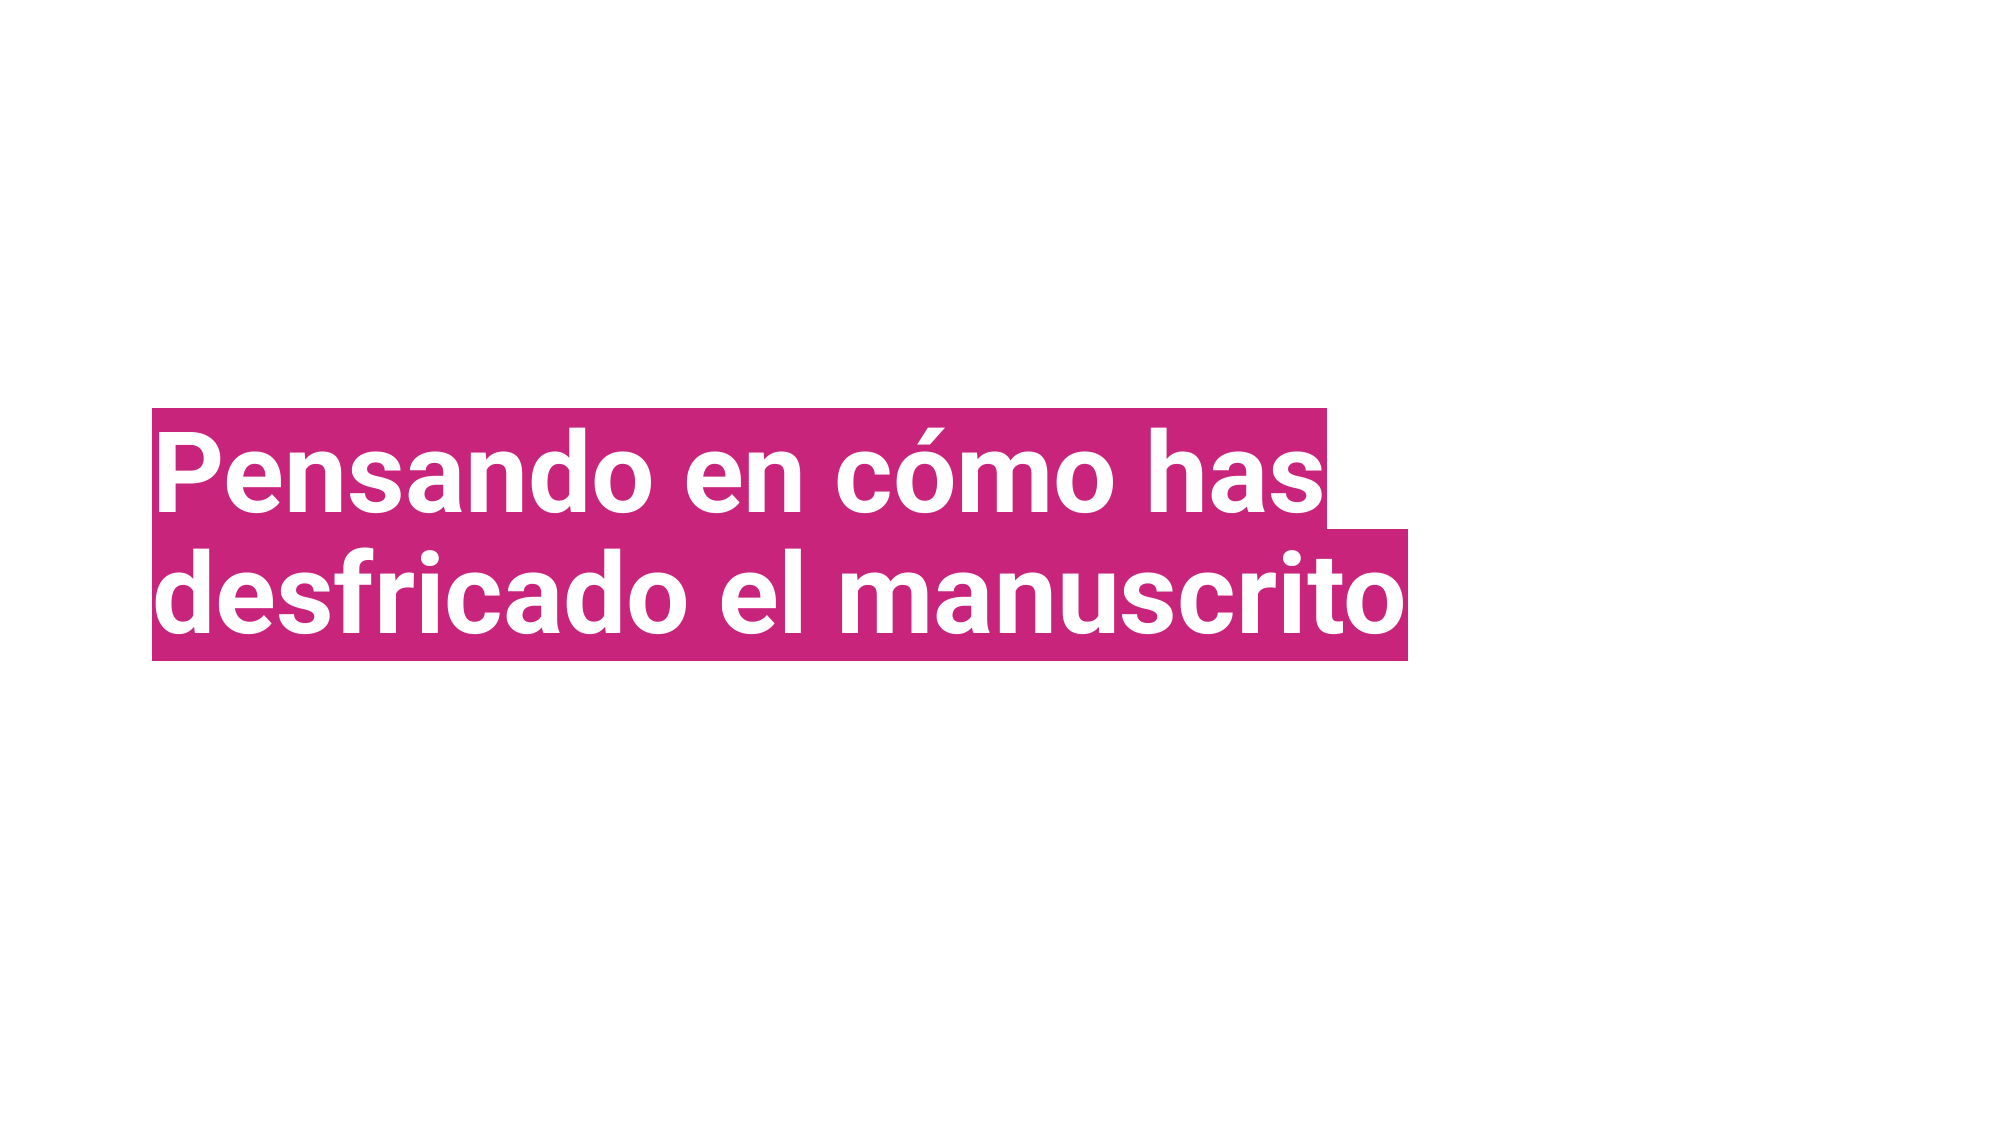

Pensando en cómo has desfricado el manuscrito